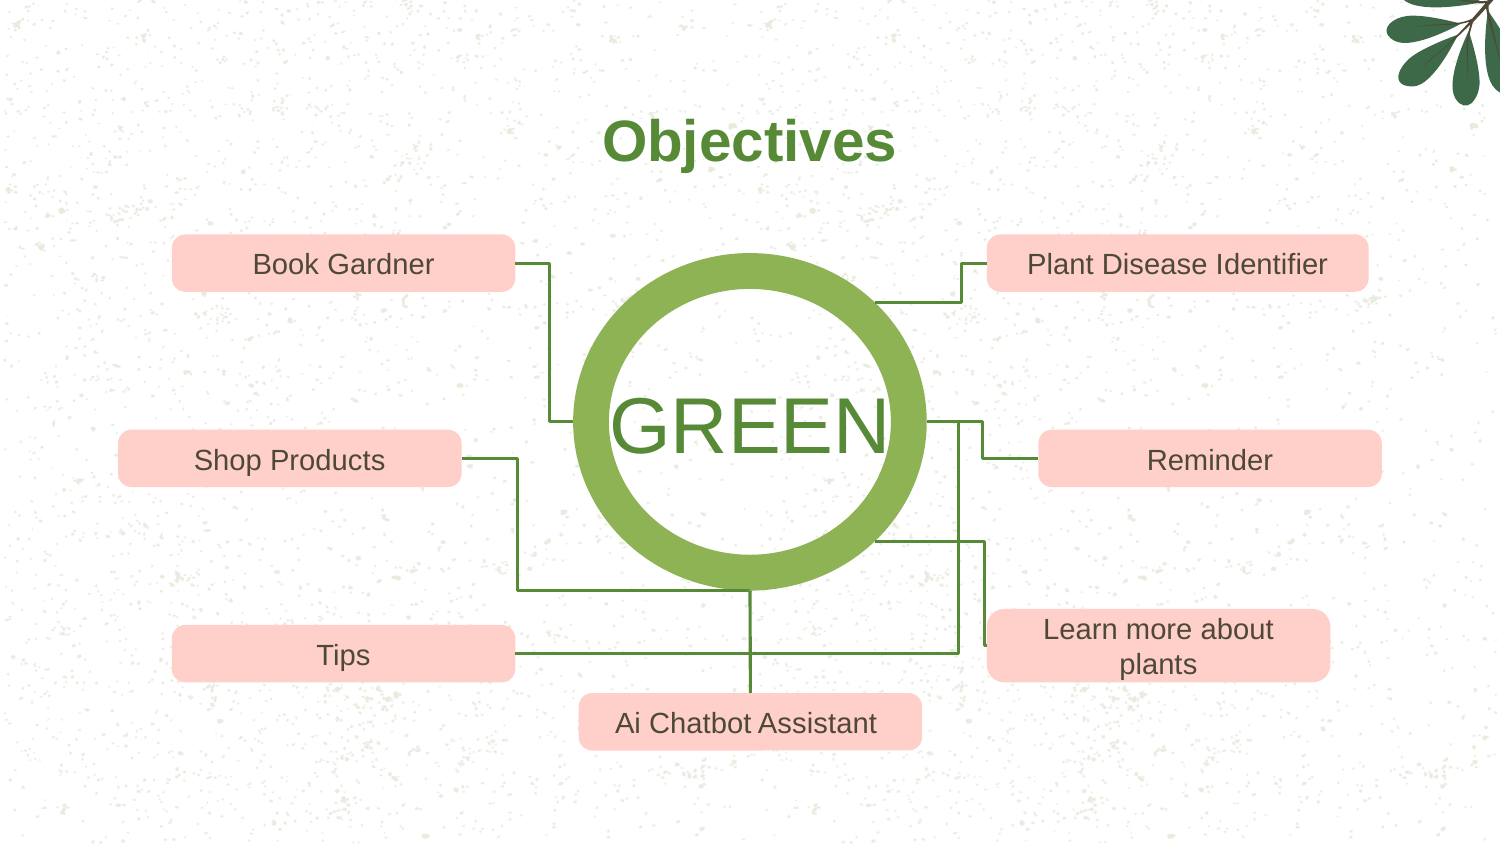

# Objectives
Book Gardner
Plant Disease Identifier

GREEN
Shop Products
Reminder
Learn more about plants
Tips
Ai Chatbot Assistant